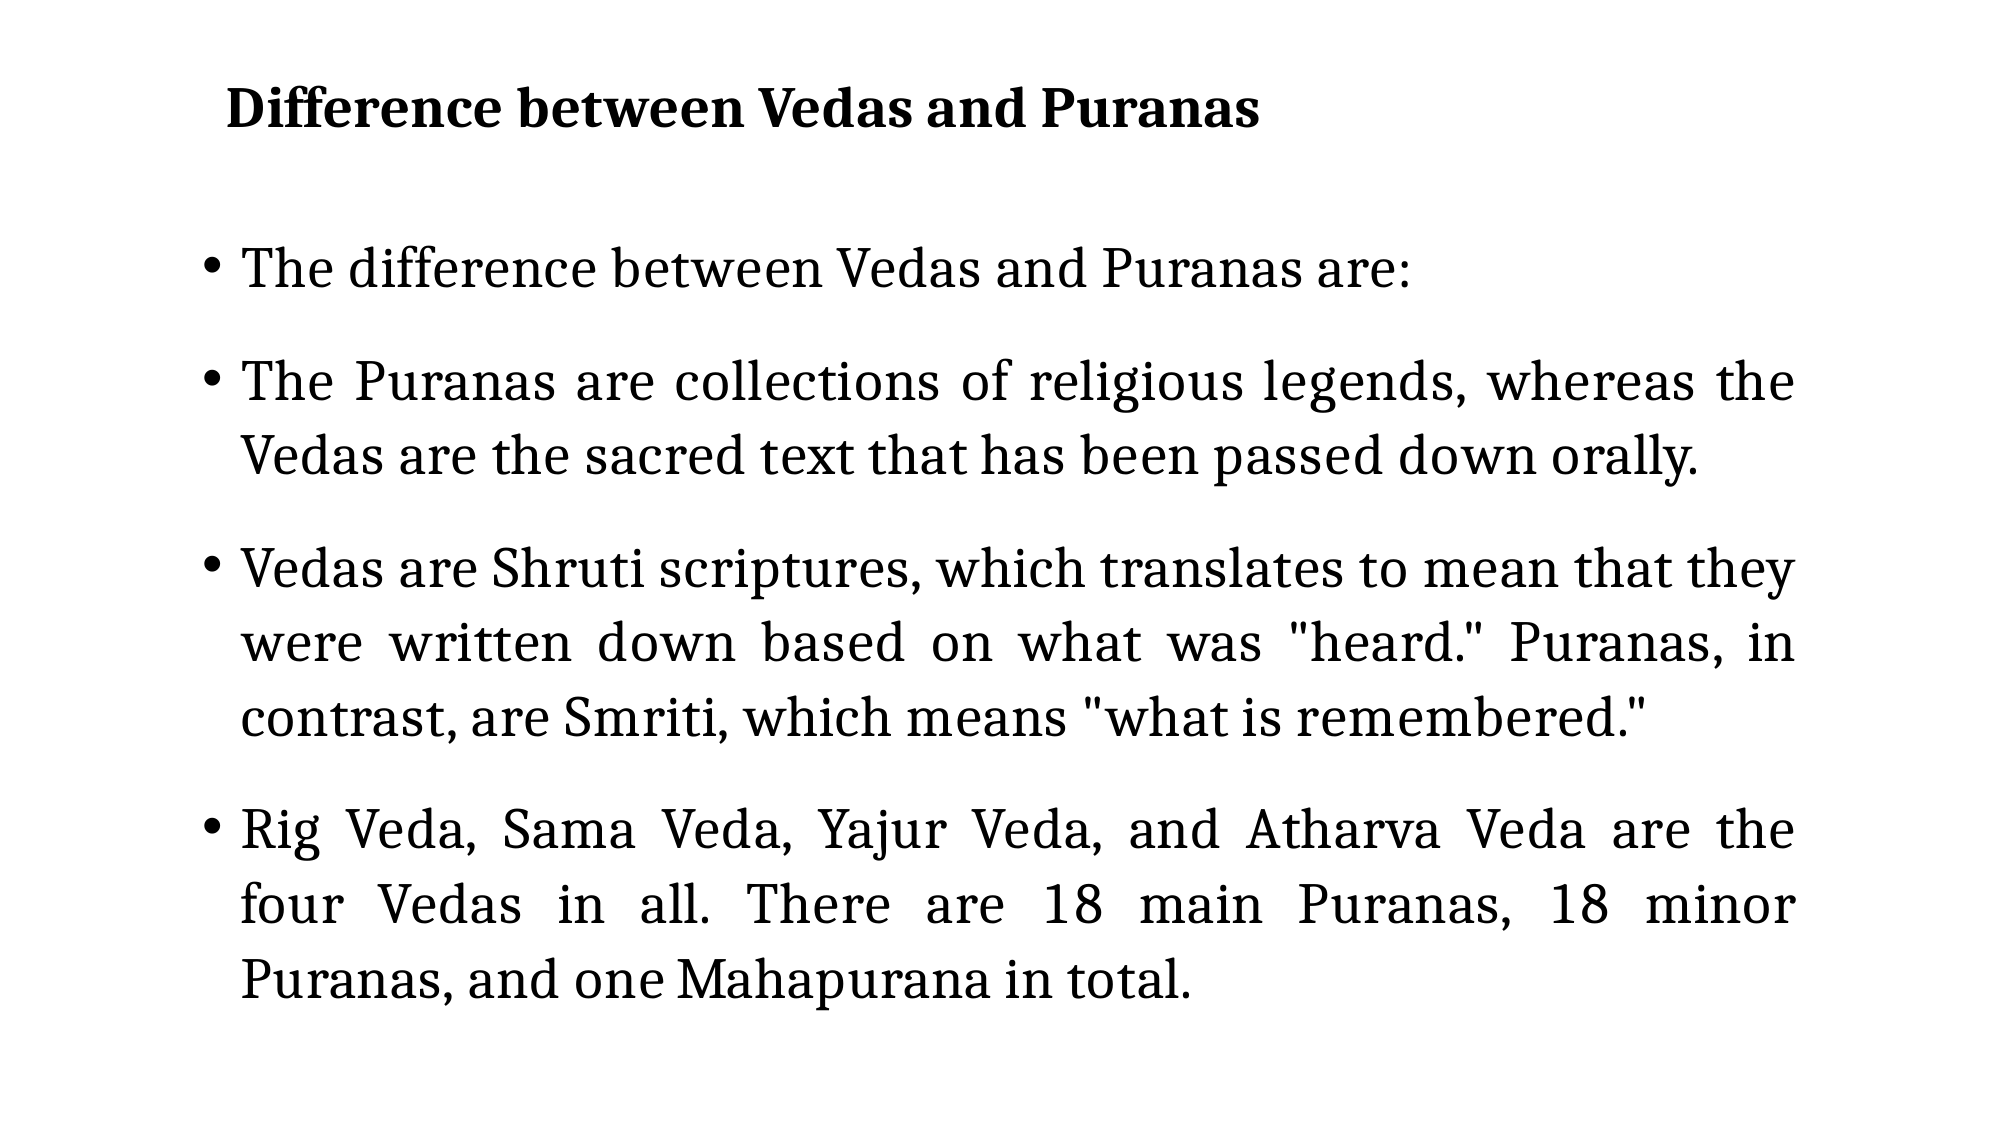

# Difference between Vedas and Puranas
The difference between Vedas and Puranas are:
The Puranas are collections of religious legends, whereas the Vedas are the sacred text that has been passed down orally.
Vedas are Shruti scriptures, which translates to mean that they were written down based on what was "heard." Puranas, in contrast, are Smriti, which means "what is remembered."
Rig Veda, Sama Veda, Yajur Veda, and Atharva Veda are the four Vedas in all. There are 18 main Puranas, 18 minor Puranas, and one Mahapurana in total.